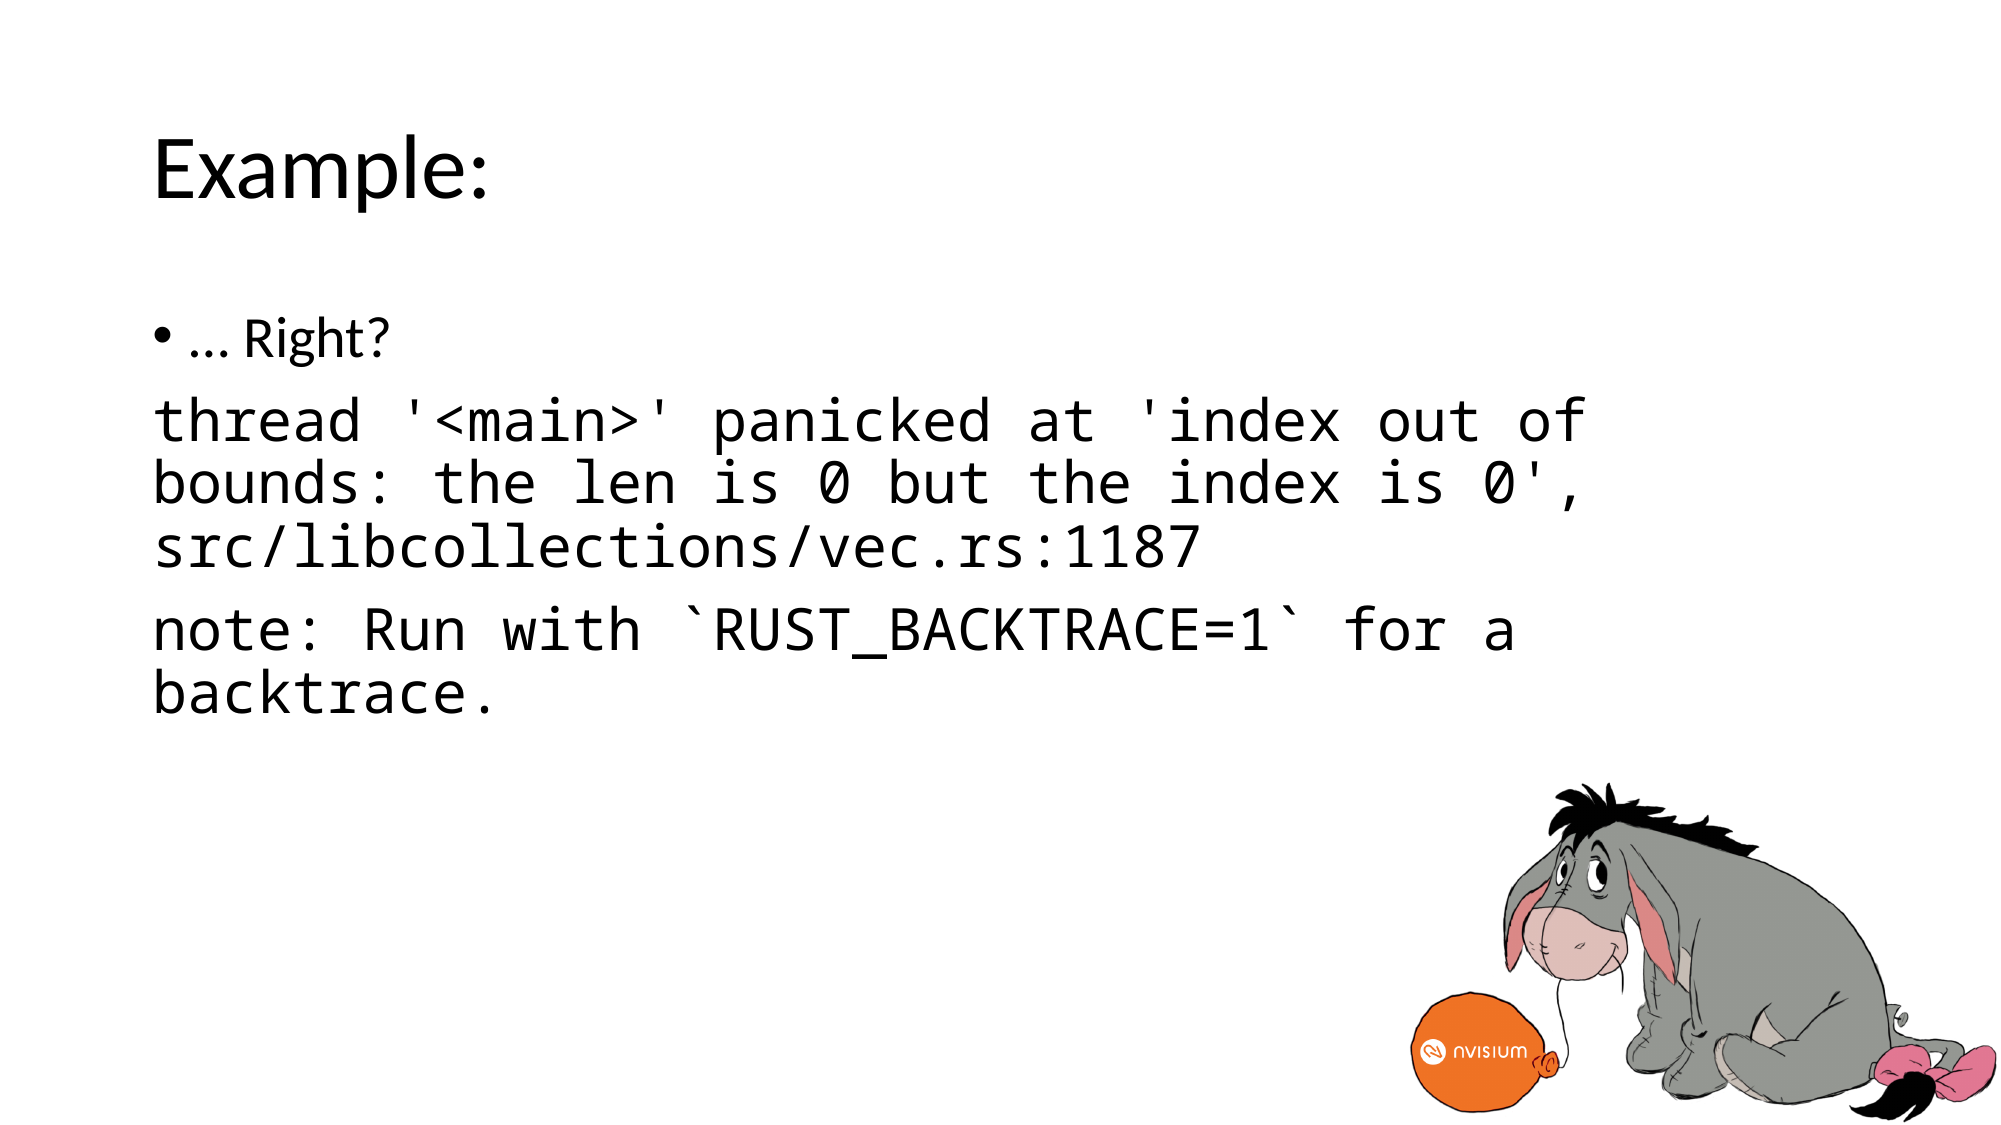

# Example:
… Right?
thread '<main>' panicked at 'index out of bounds: the len is 0 but the index is 0', src/libcollections/vec.rs:1187
note: Run with `RUST_BACKTRACE=1` for a backtrace.